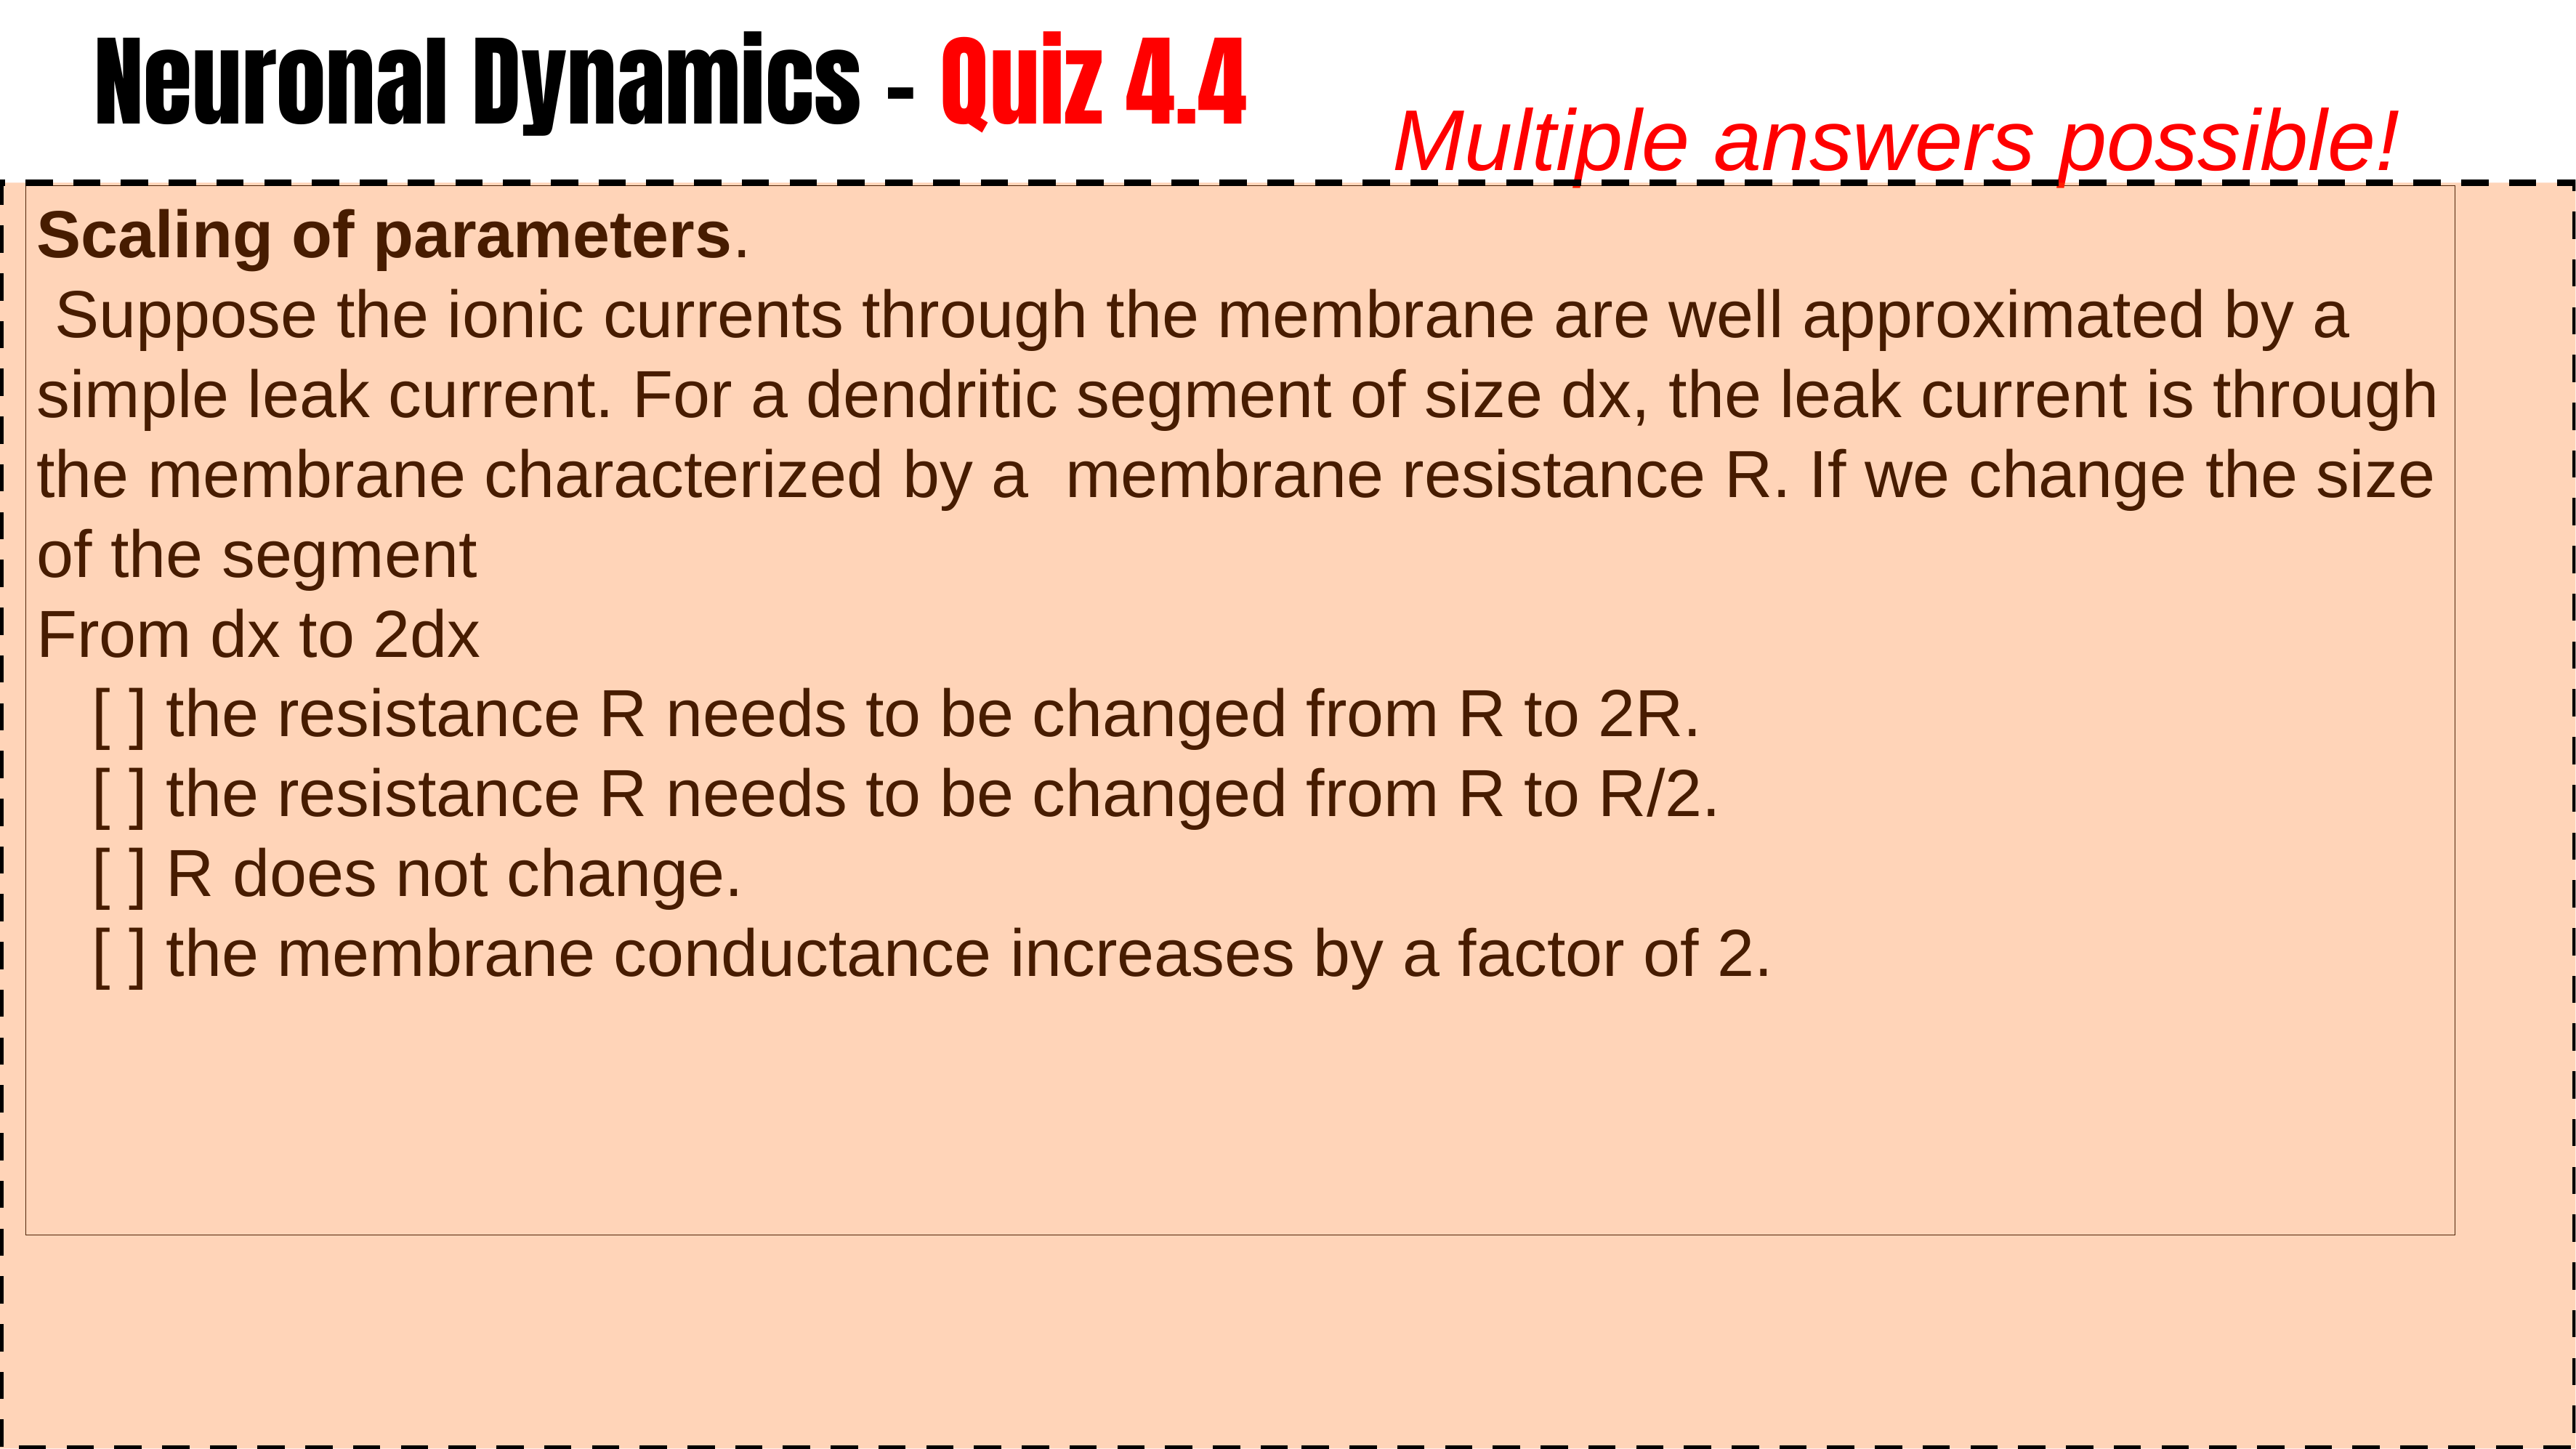

Neuronal Dynamics – Quiz 4.4
Multiple answers possible!

Scaling of parameters.
 Suppose the ionic currents through the membrane are well approximated by a simple leak current. For a dendritic segment of size dx, the leak current is through the membrane characterized by a  membrane resistance R. If we change the size of the segment
From dx to 2dx
   [ ] the resistance R needs to be changed from R to 2R.
   [ ] the resistance R needs to be changed from R to R/2.
   [ ] R does not change.
   [ ] the membrane conductance increases by a factor of 2.